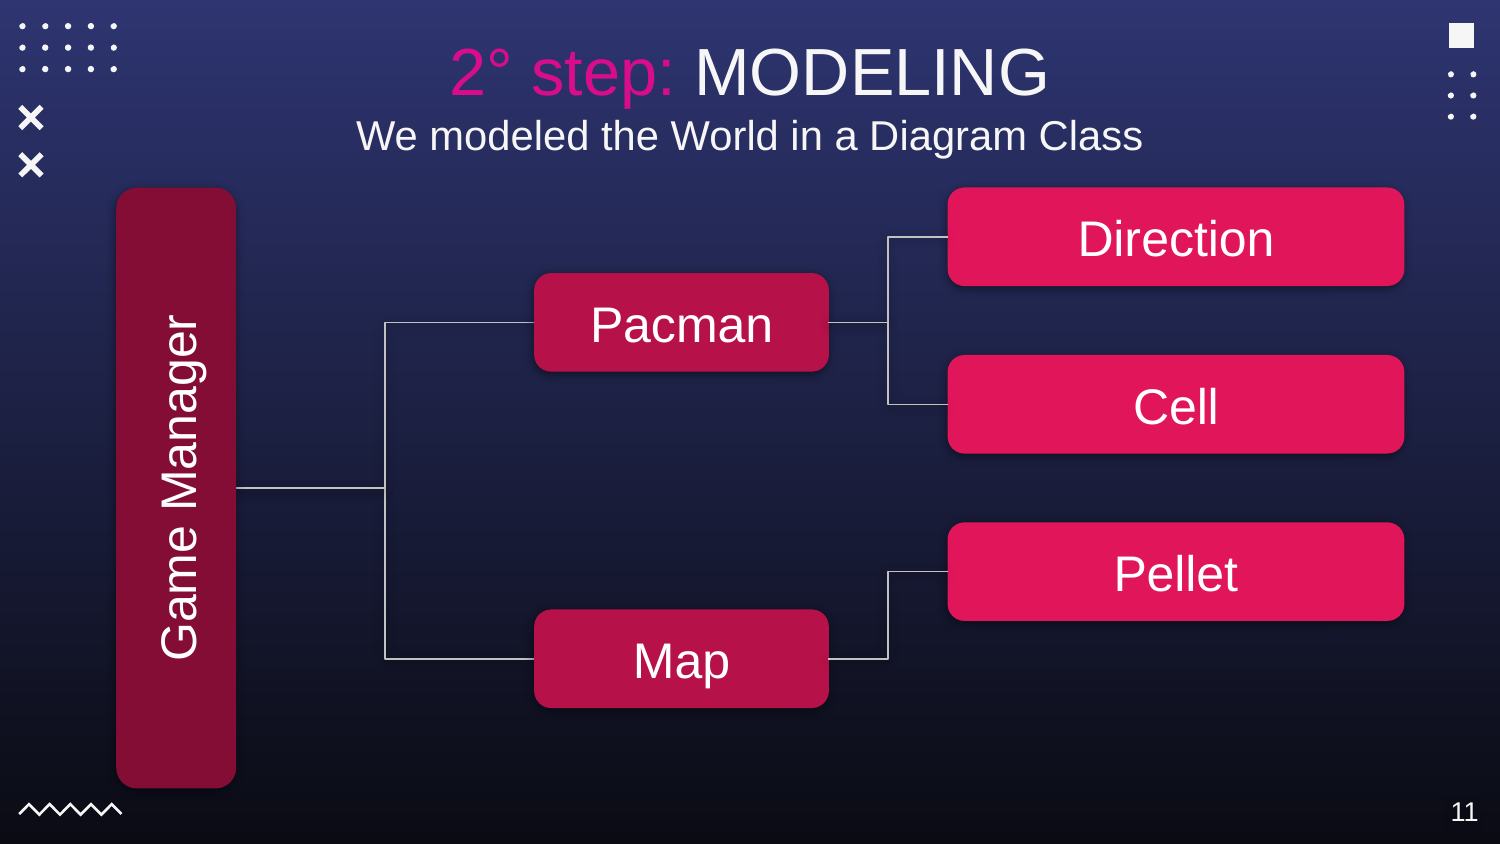

# 2° step: MODELING
We modeled the World in a Diagram Class
Direction
Pacman
Cell
Game Manager
Pellet
Map
11